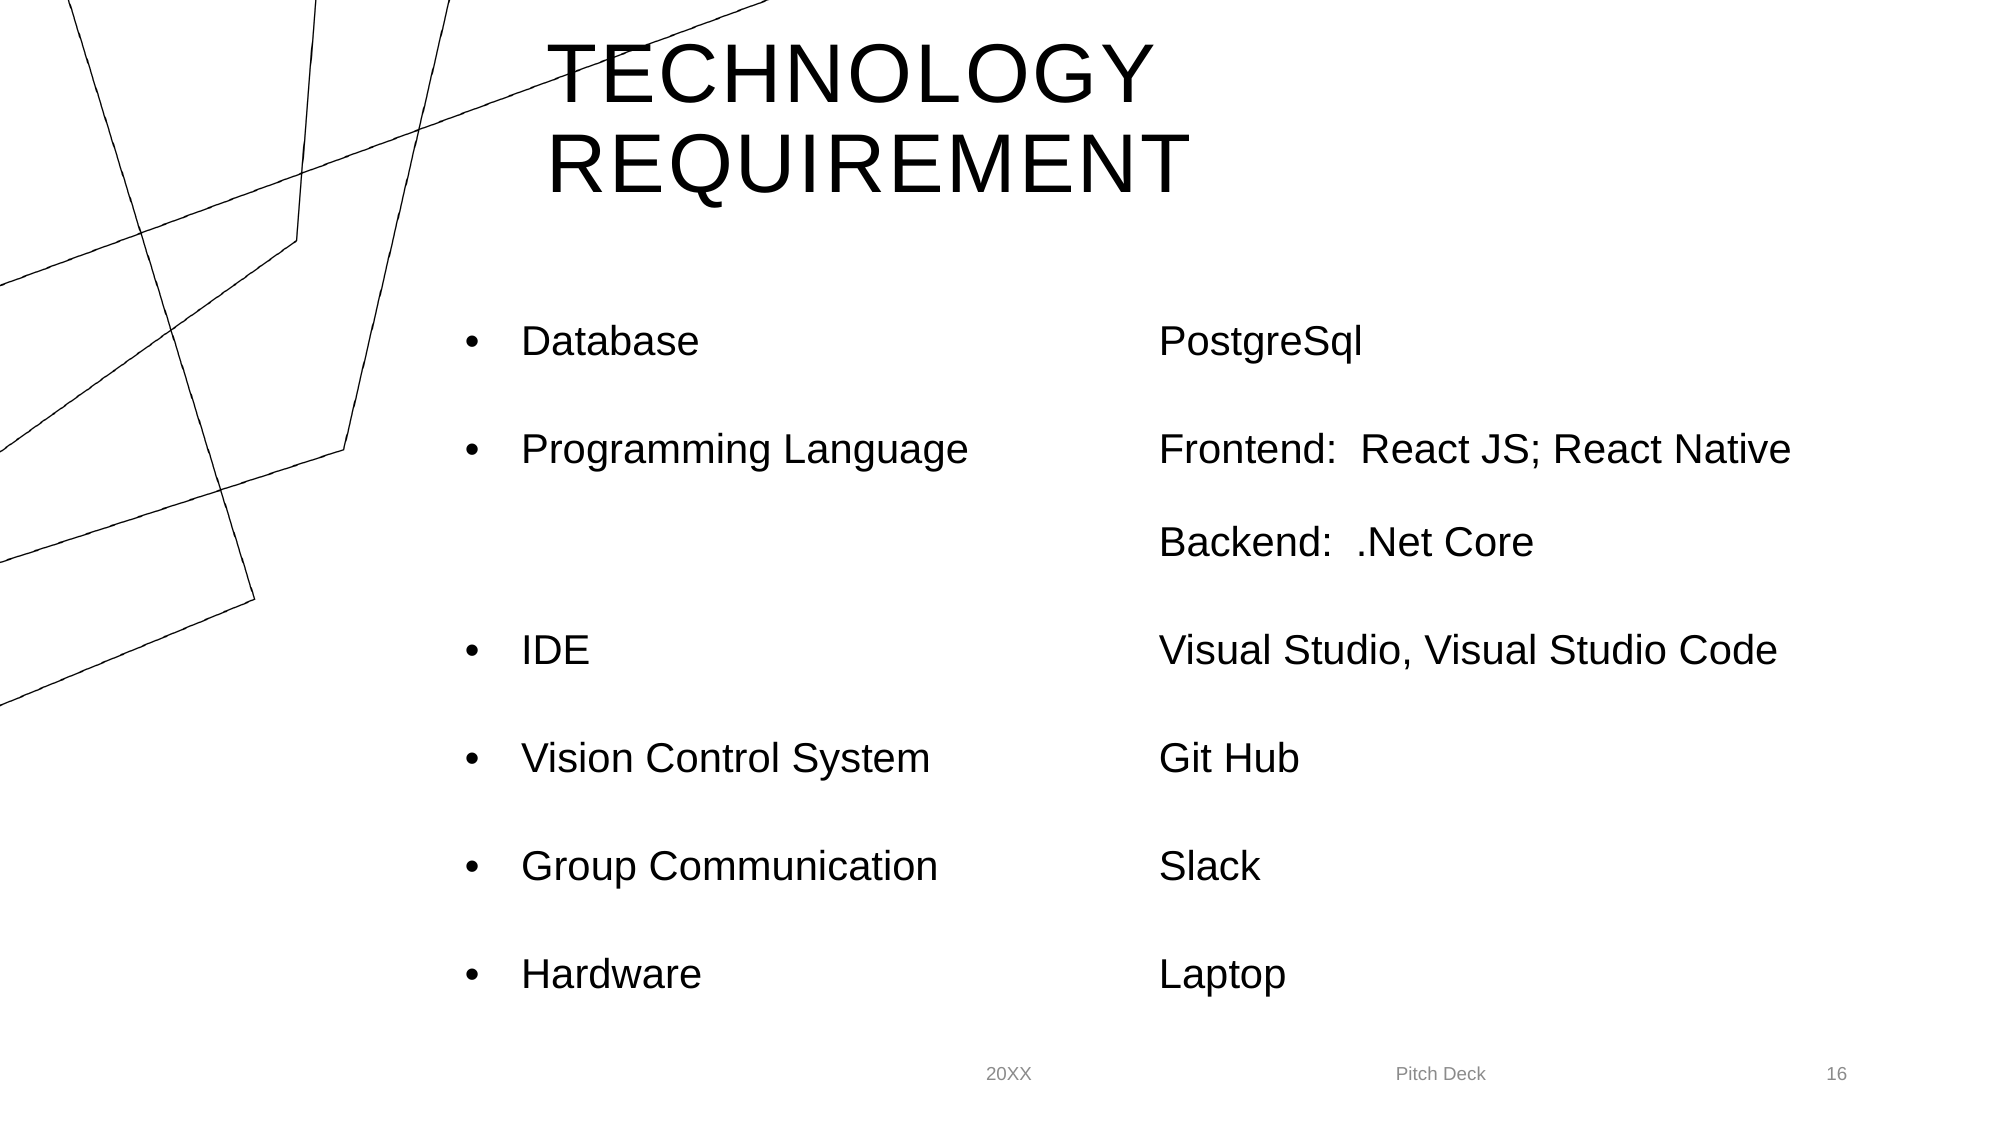

# Technology Requirement
| Database | PostgreSql |
| --- | --- |
| Programming Language | Frontend: React JS; React Native Backend: .Net Core |
| IDE | Visual Studio, Visual Studio Code |
| Vision Control System | Git Hub |
| Group Communication | Slack |
| Hardware | Laptop |
20XX
Pitch Deck
16